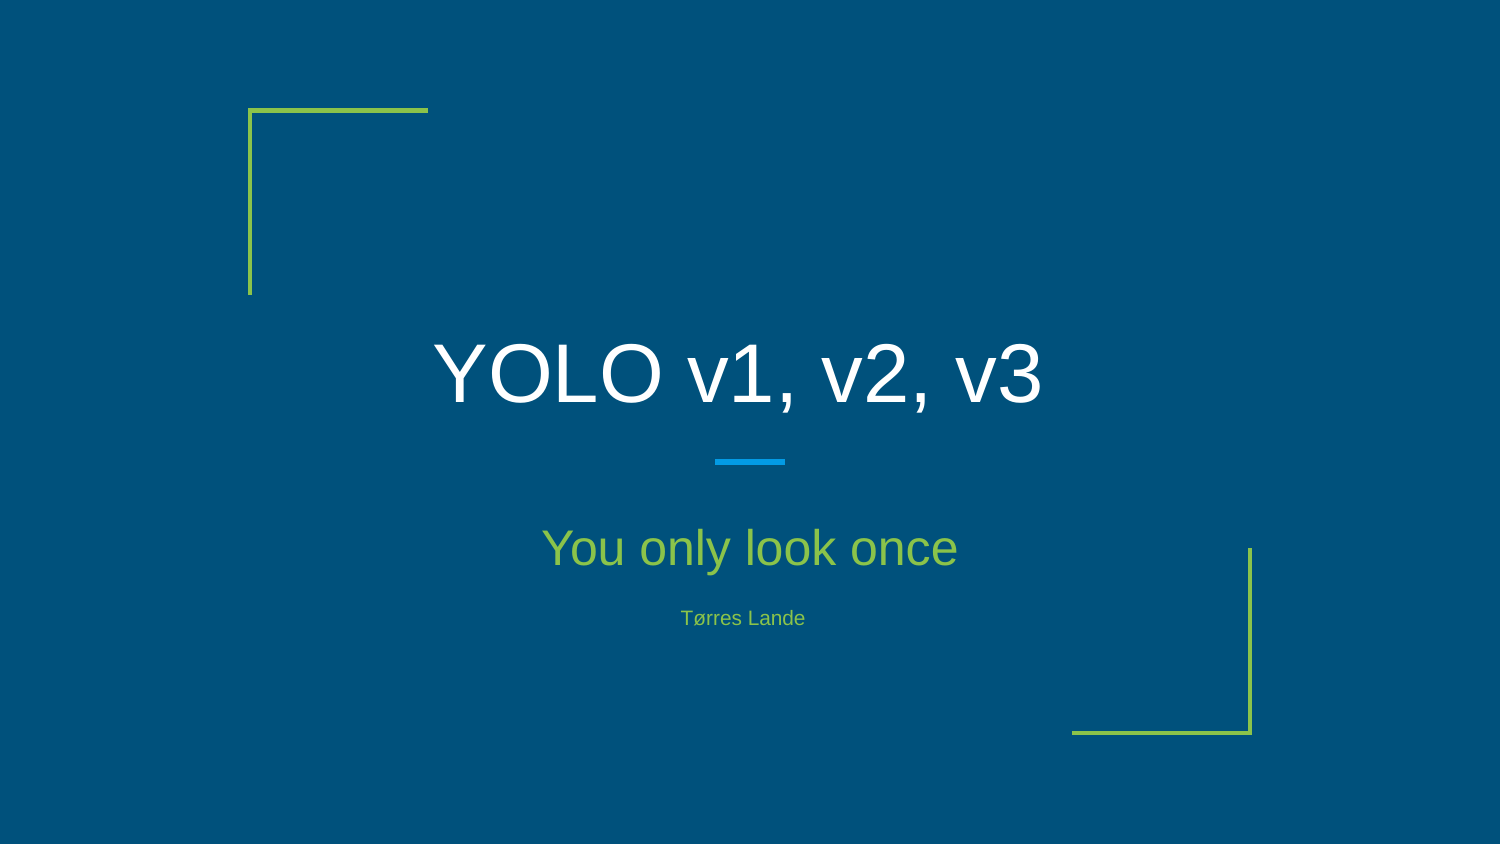

# YOLO v1, v2, v3
You only look once
Tørres Lande